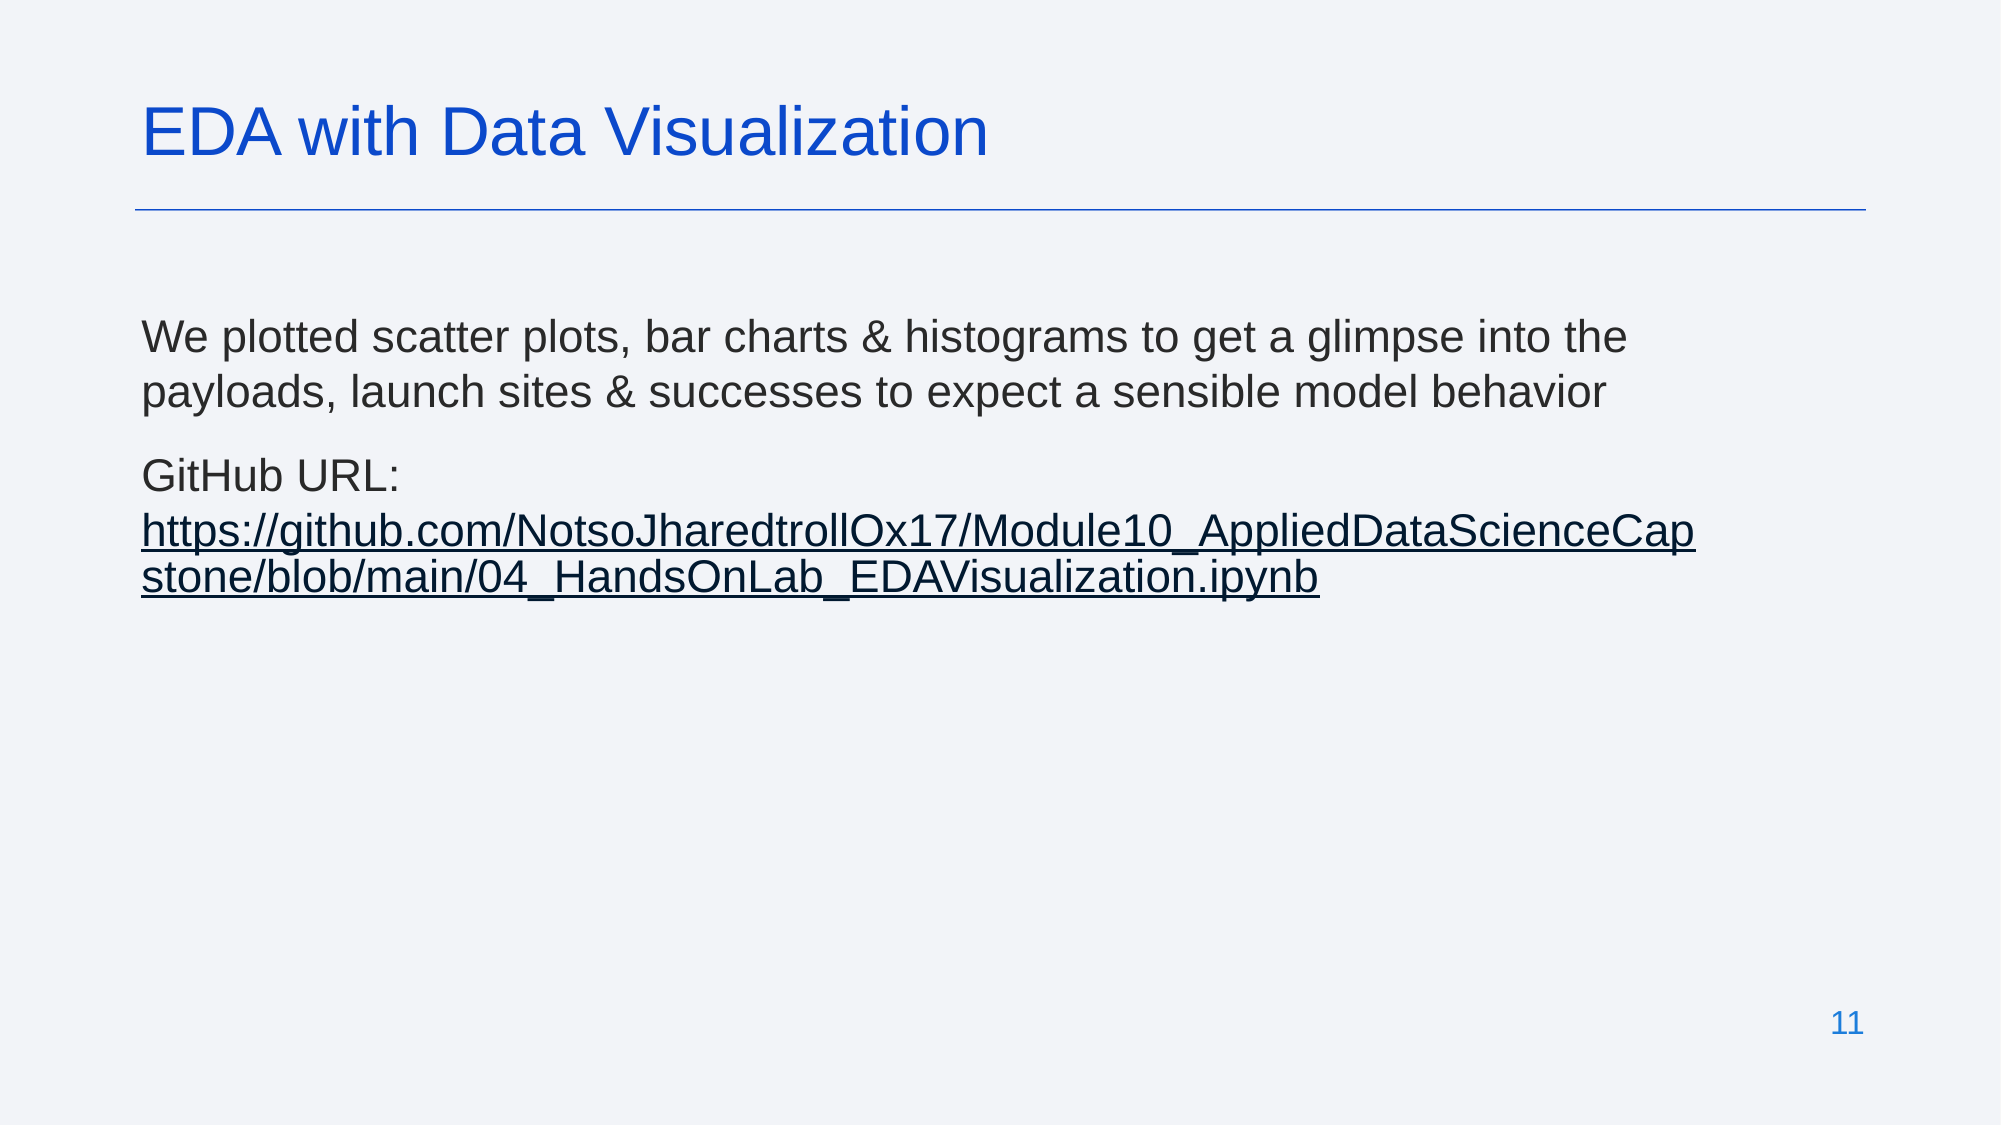

EDA with Data Visualization
We plotted scatter plots, bar charts & histograms to get a glimpse into the payloads, launch sites & successes to expect a sensible model behavior
GitHub URL: https://github.com/NotsoJharedtrollOx17/Module10_AppliedDataScienceCapstone/blob/main/04_HandsOnLab_EDAVisualization.ipynb

11